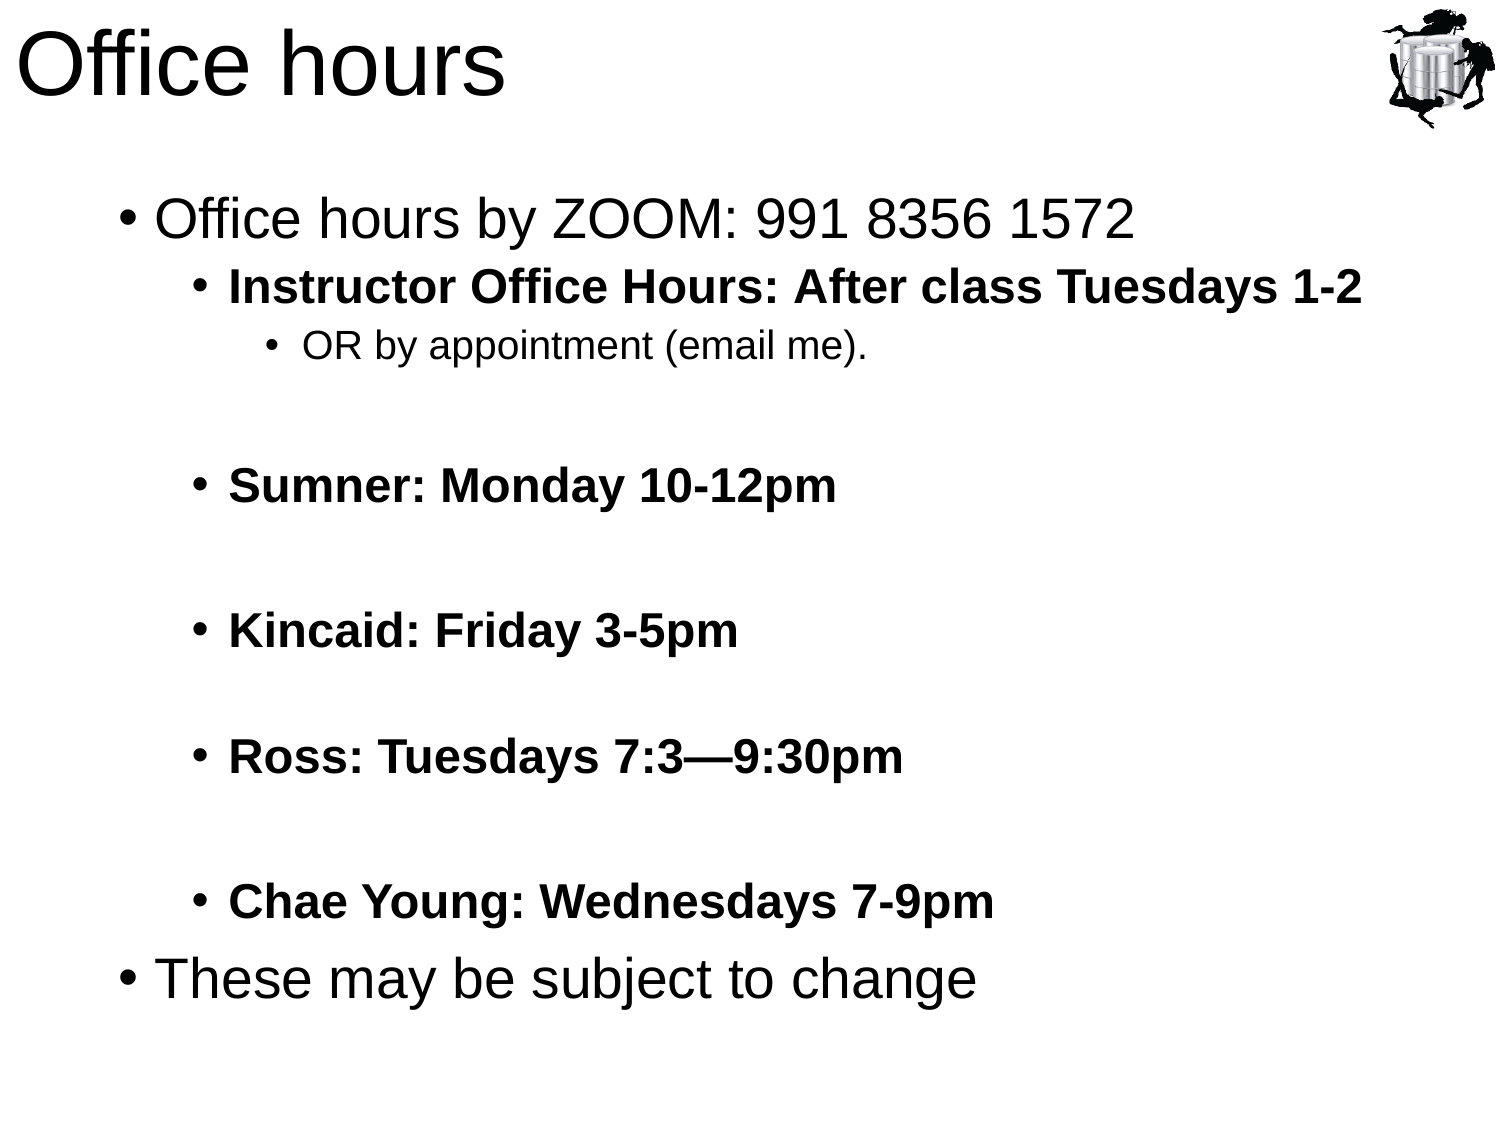

# Office hours
Office hours by ZOOM: 991 8356 1572
Instructor Office Hours: After class Tuesdays 1-2
OR by appointment (email me).

Sumner: Monday 10-12pm

Kincaid: Friday 3-5pm

Ross: Tuesdays 7:3—9:30pm

Chae Young: Wednesdays 7-9pm
These may be subject to change